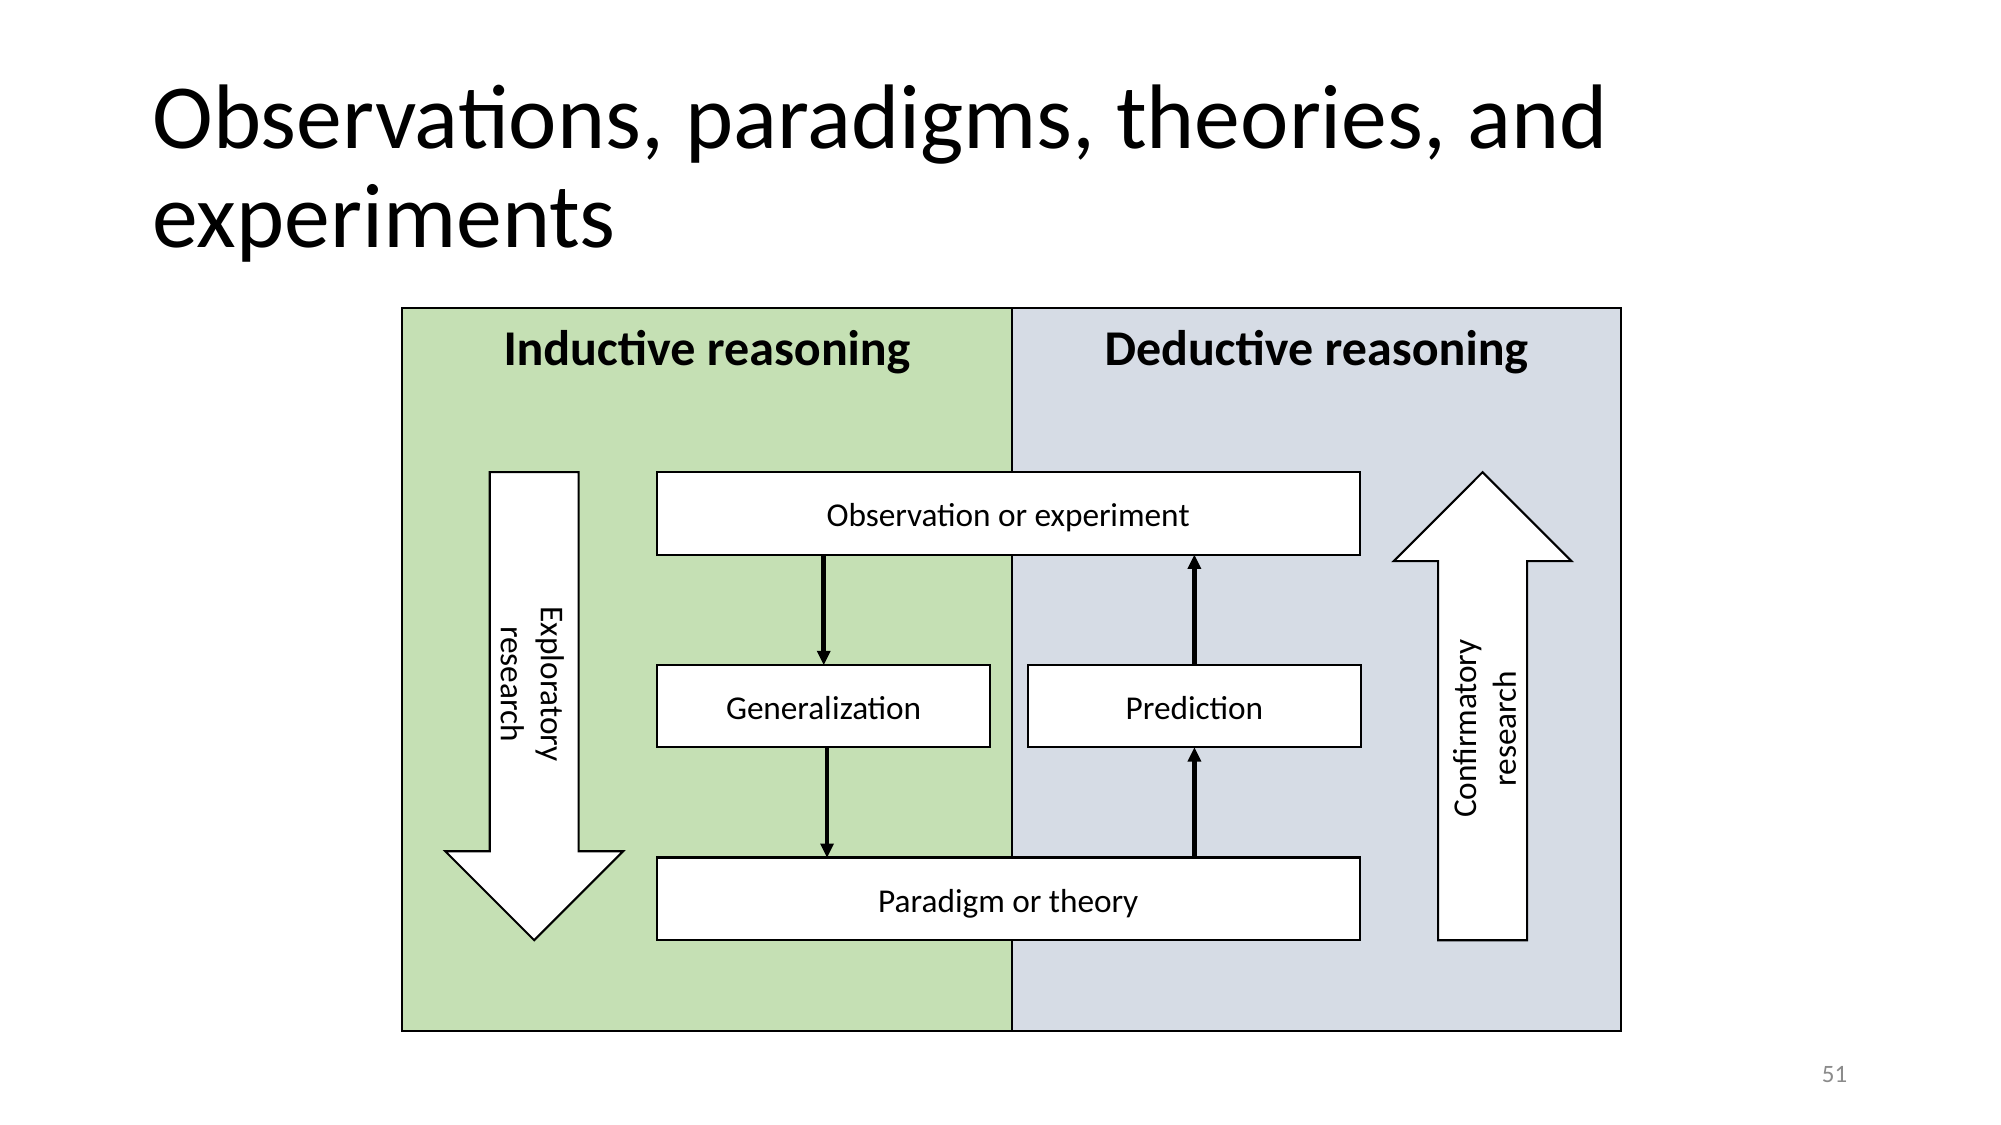

# Observations, paradigms, theories, and experiments
Deductive reasoning
Inductive reasoning
Observation or experiment
Exploratory
research
Confirmatory
research
Generalization
Prediction
Paradigm or theory
51